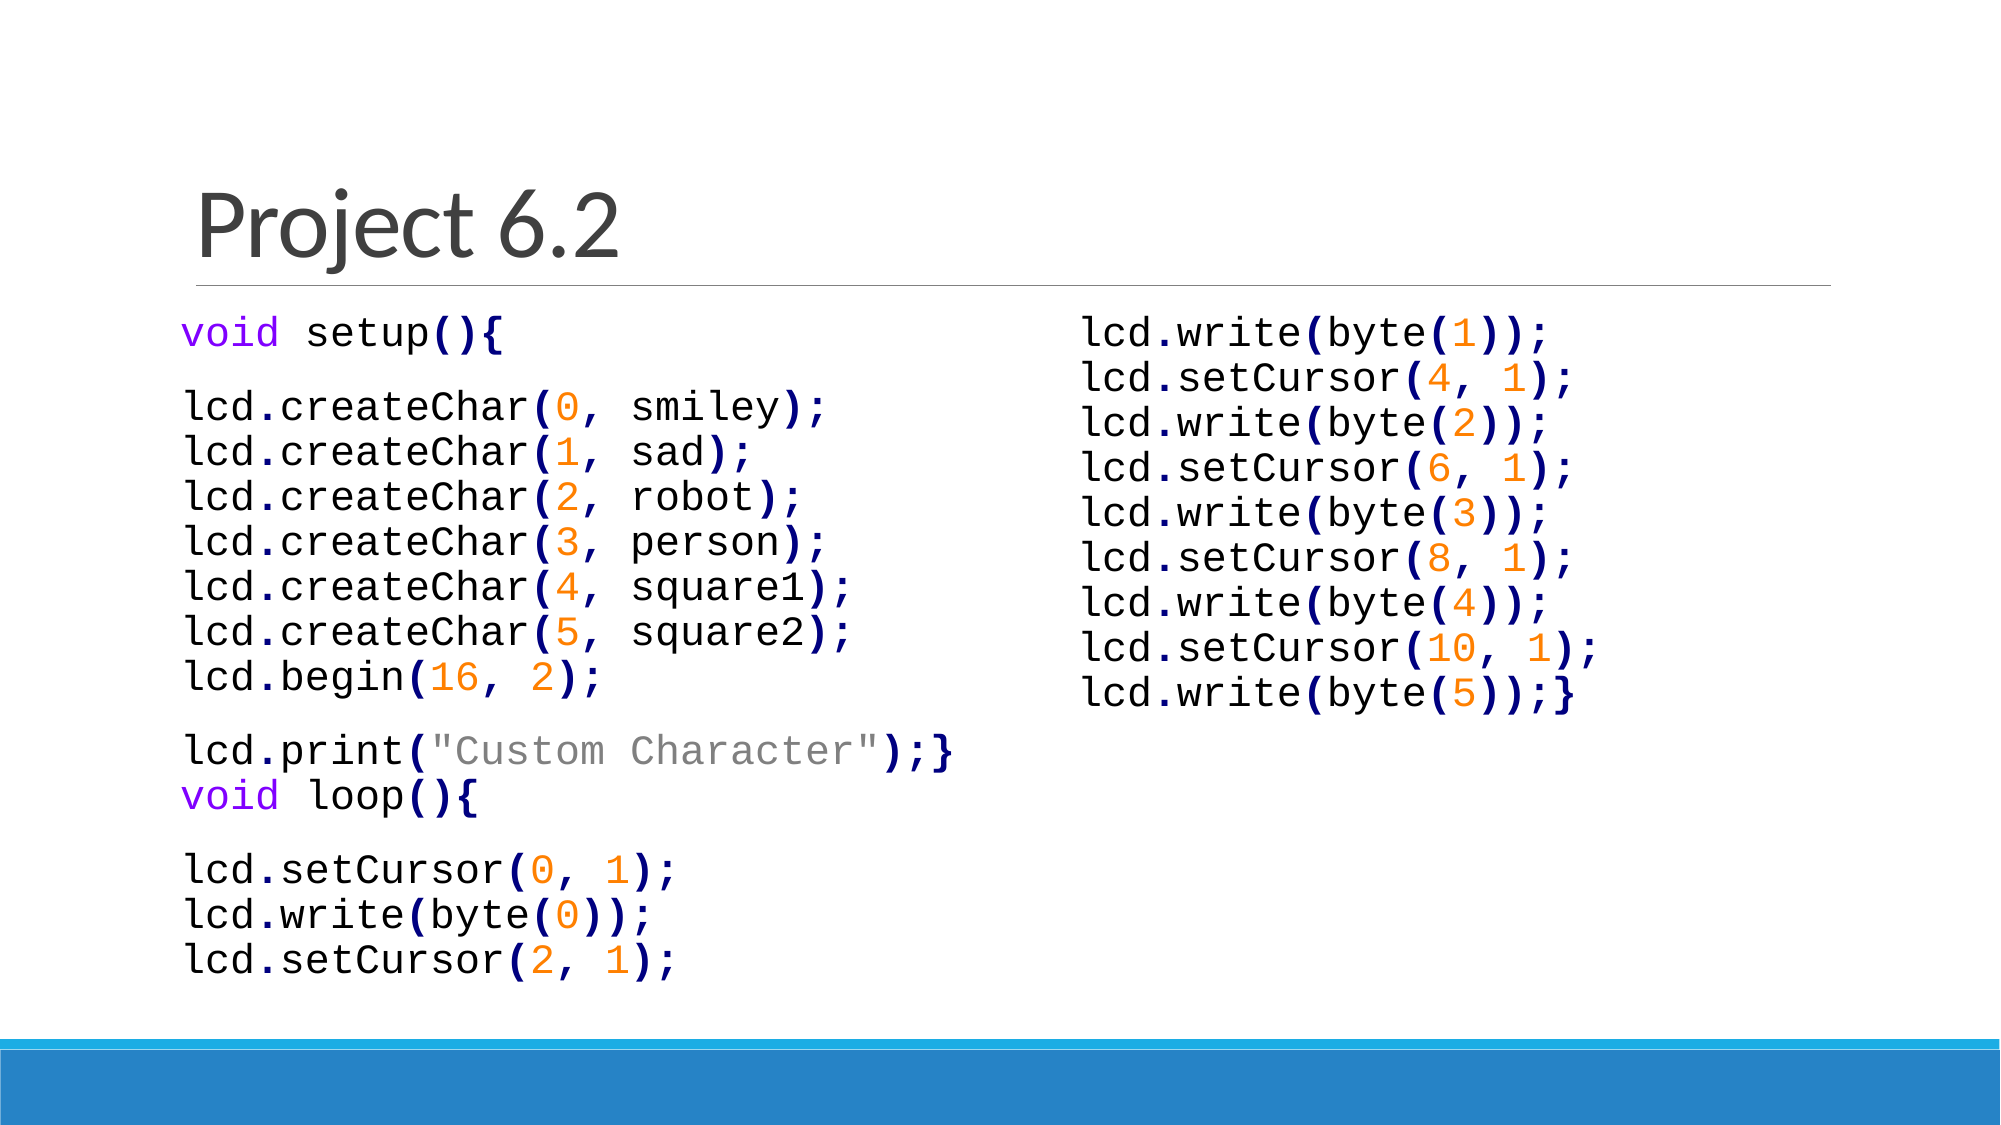

# Project 6.2
void setup(){
lcd.createChar(0, smiley); lcd.createChar(1, sad); lcd.createChar(2, robot); lcd.createChar(3, person); lcd.createChar(4, square1); lcd.createChar(5, square2); lcd.begin(16, 2);
lcd.print("Custom Character");} void loop(){
lcd.setCursor(0, 1); lcd.write(byte(0)); lcd.setCursor(2, 1); lcd.write(byte(1)); lcd.setCursor(4, 1); lcd.write(byte(2)); lcd.setCursor(6, 1); lcd.write(byte(3)); lcd.setCursor(8, 1); lcd.write(byte(4)); lcd.setCursor(10, 1); lcd.write(byte(5));}